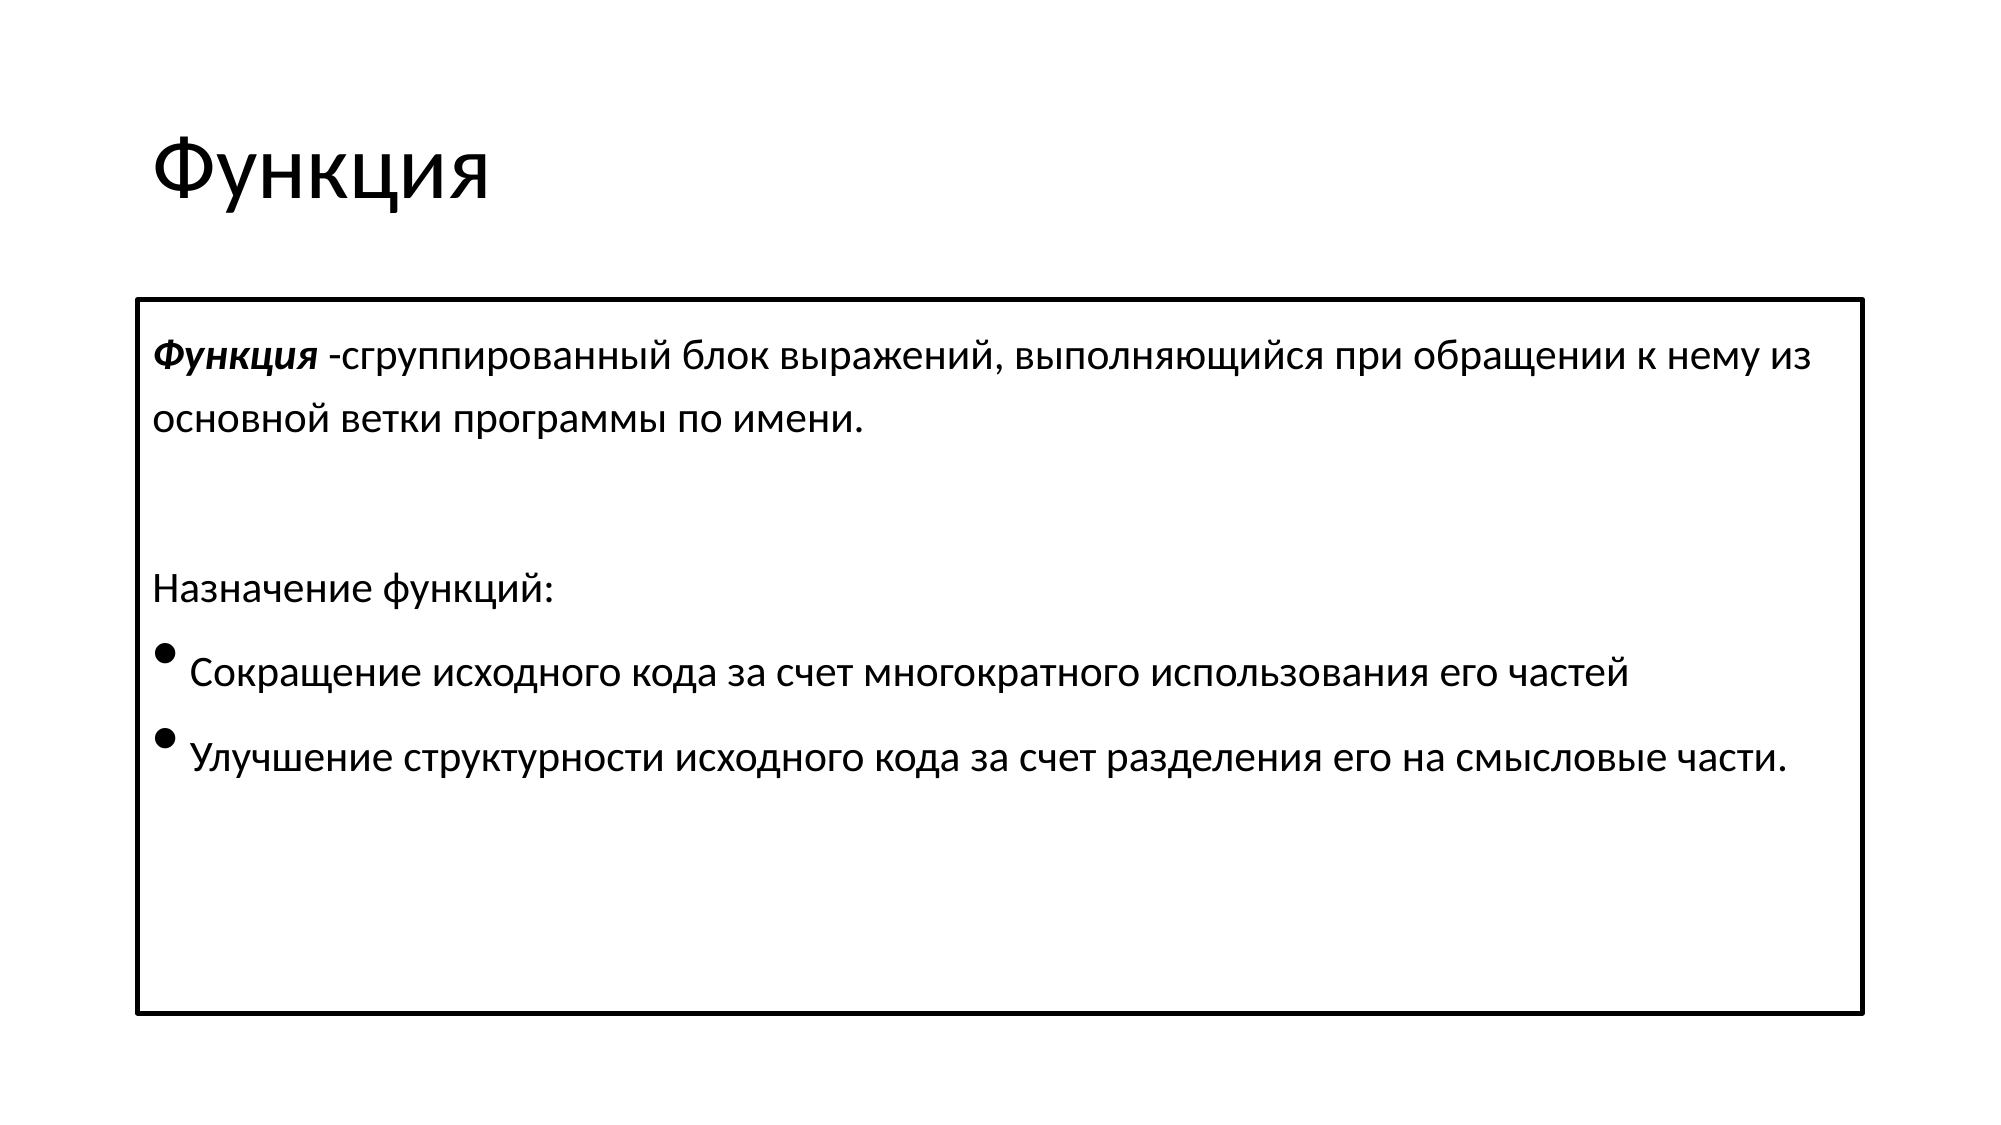

# Функция
Функция -сгруппированный блок выражений, выполняющийся при обращении к нему из основной ветки программы по имени.

Назначение функций:
Сокращение исходного кода за счет многократного использования его частей
Улучшение структурности исходного кода за счет разделения его на смысловые части.